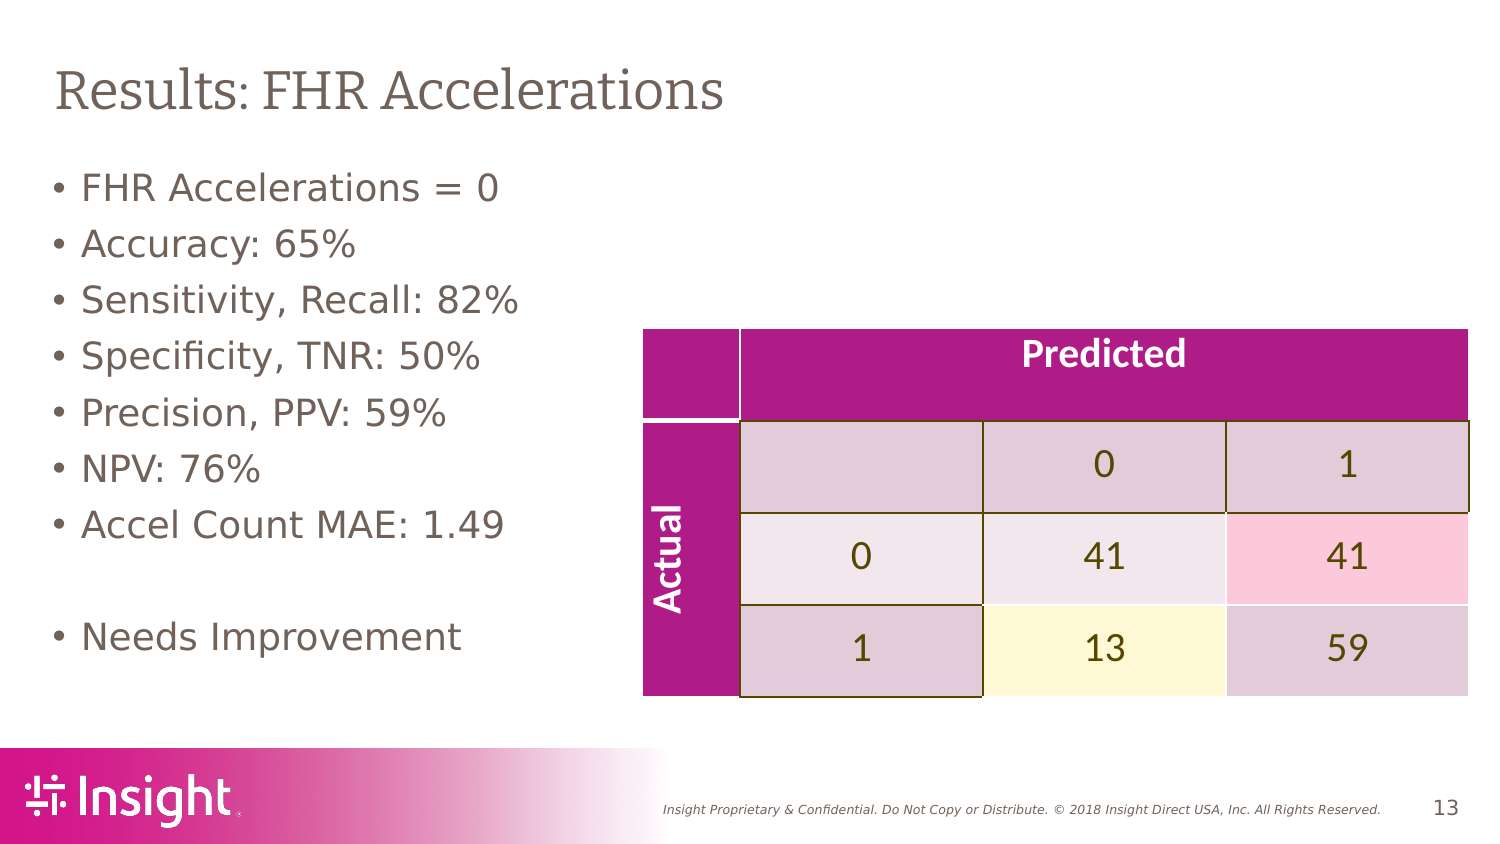

# Results: FHR Accelerations
FHR Accelerations = 0
Accuracy: 65%
Sensitivity, Recall: 82%
Specificity, TNR: 50%
Precision, PPV: 59%
NPV: 76%
Accel Count MAE: 1.49

Needs Improvement

|  | Predicted |  |  |
| --- | --- | --- | --- |
| Actual |  | 0 | 1 |
|  | 0 | 41 | 41 |
|  | 1 | 13 | 59 |